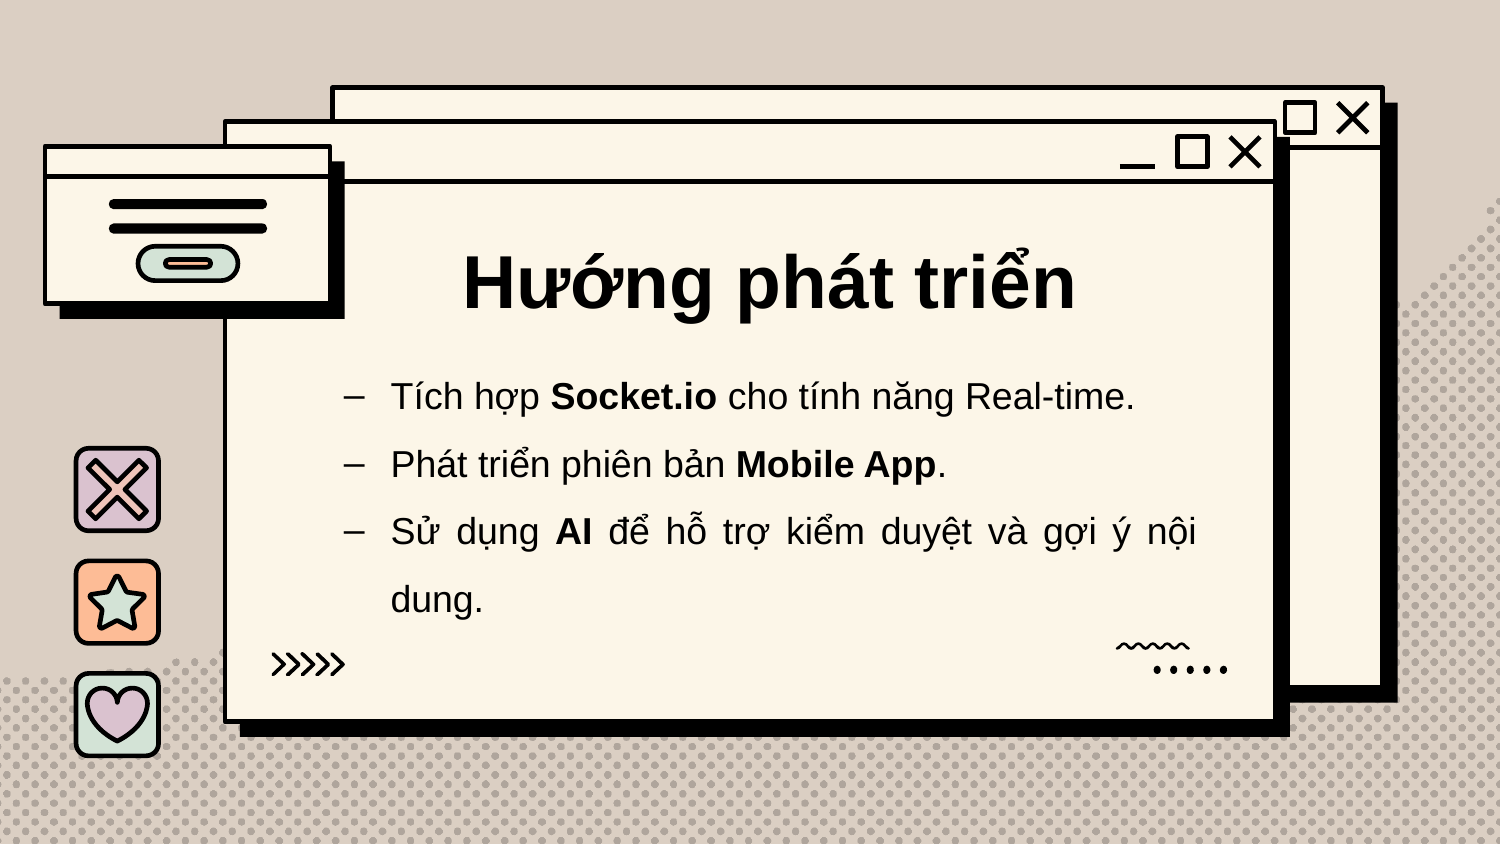

Hướng phát triển
Tích hợp Socket.io cho tính năng Real-time.
Phát triển phiên bản Mobile App.
Sử dụng AI để hỗ trợ kiểm duyệt và gợi ý nội dung.